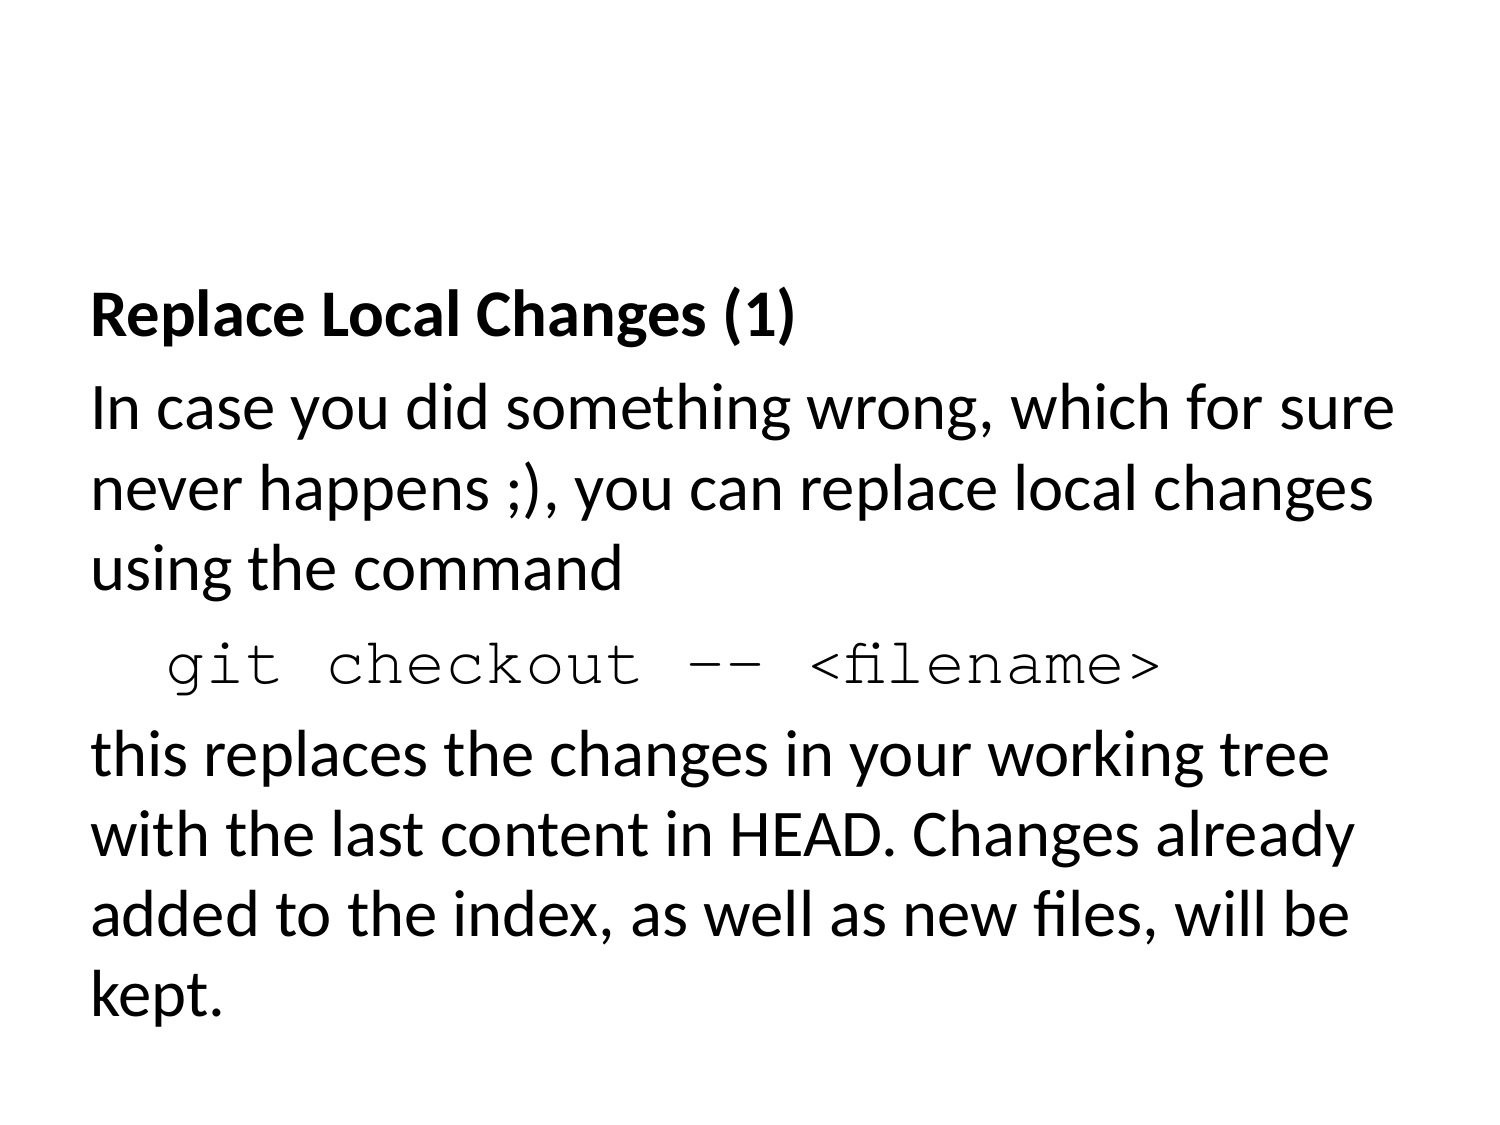

Replace Local Changes (1)
In case you did something wrong, which for sure never happens ;), you can replace local changes using the command
git checkout -- <filename>
this replaces the changes in your working tree with the last content in HEAD. Changes already added to the index, as well as new files, will be kept.